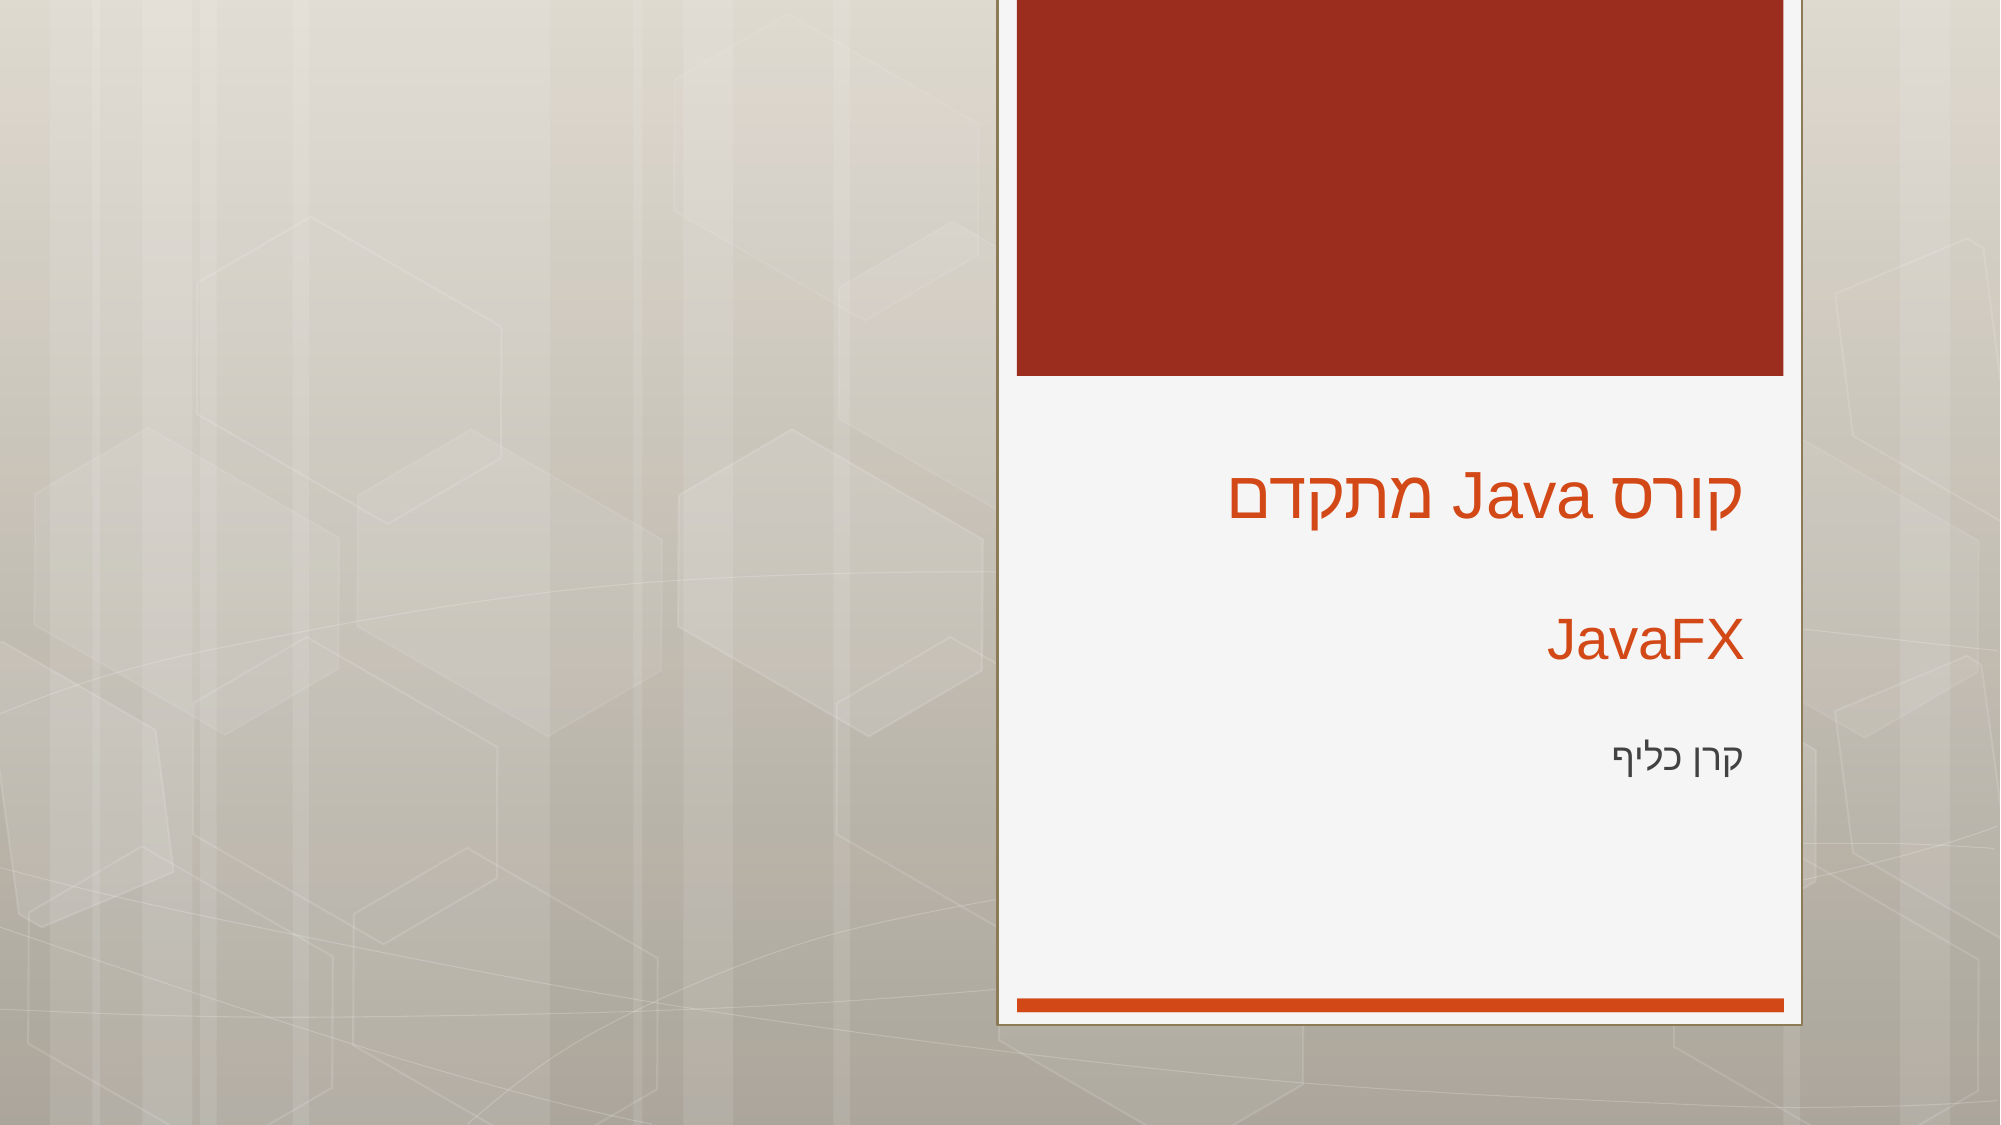

# קורס Java מתקדם JavaFX
קרן כליף